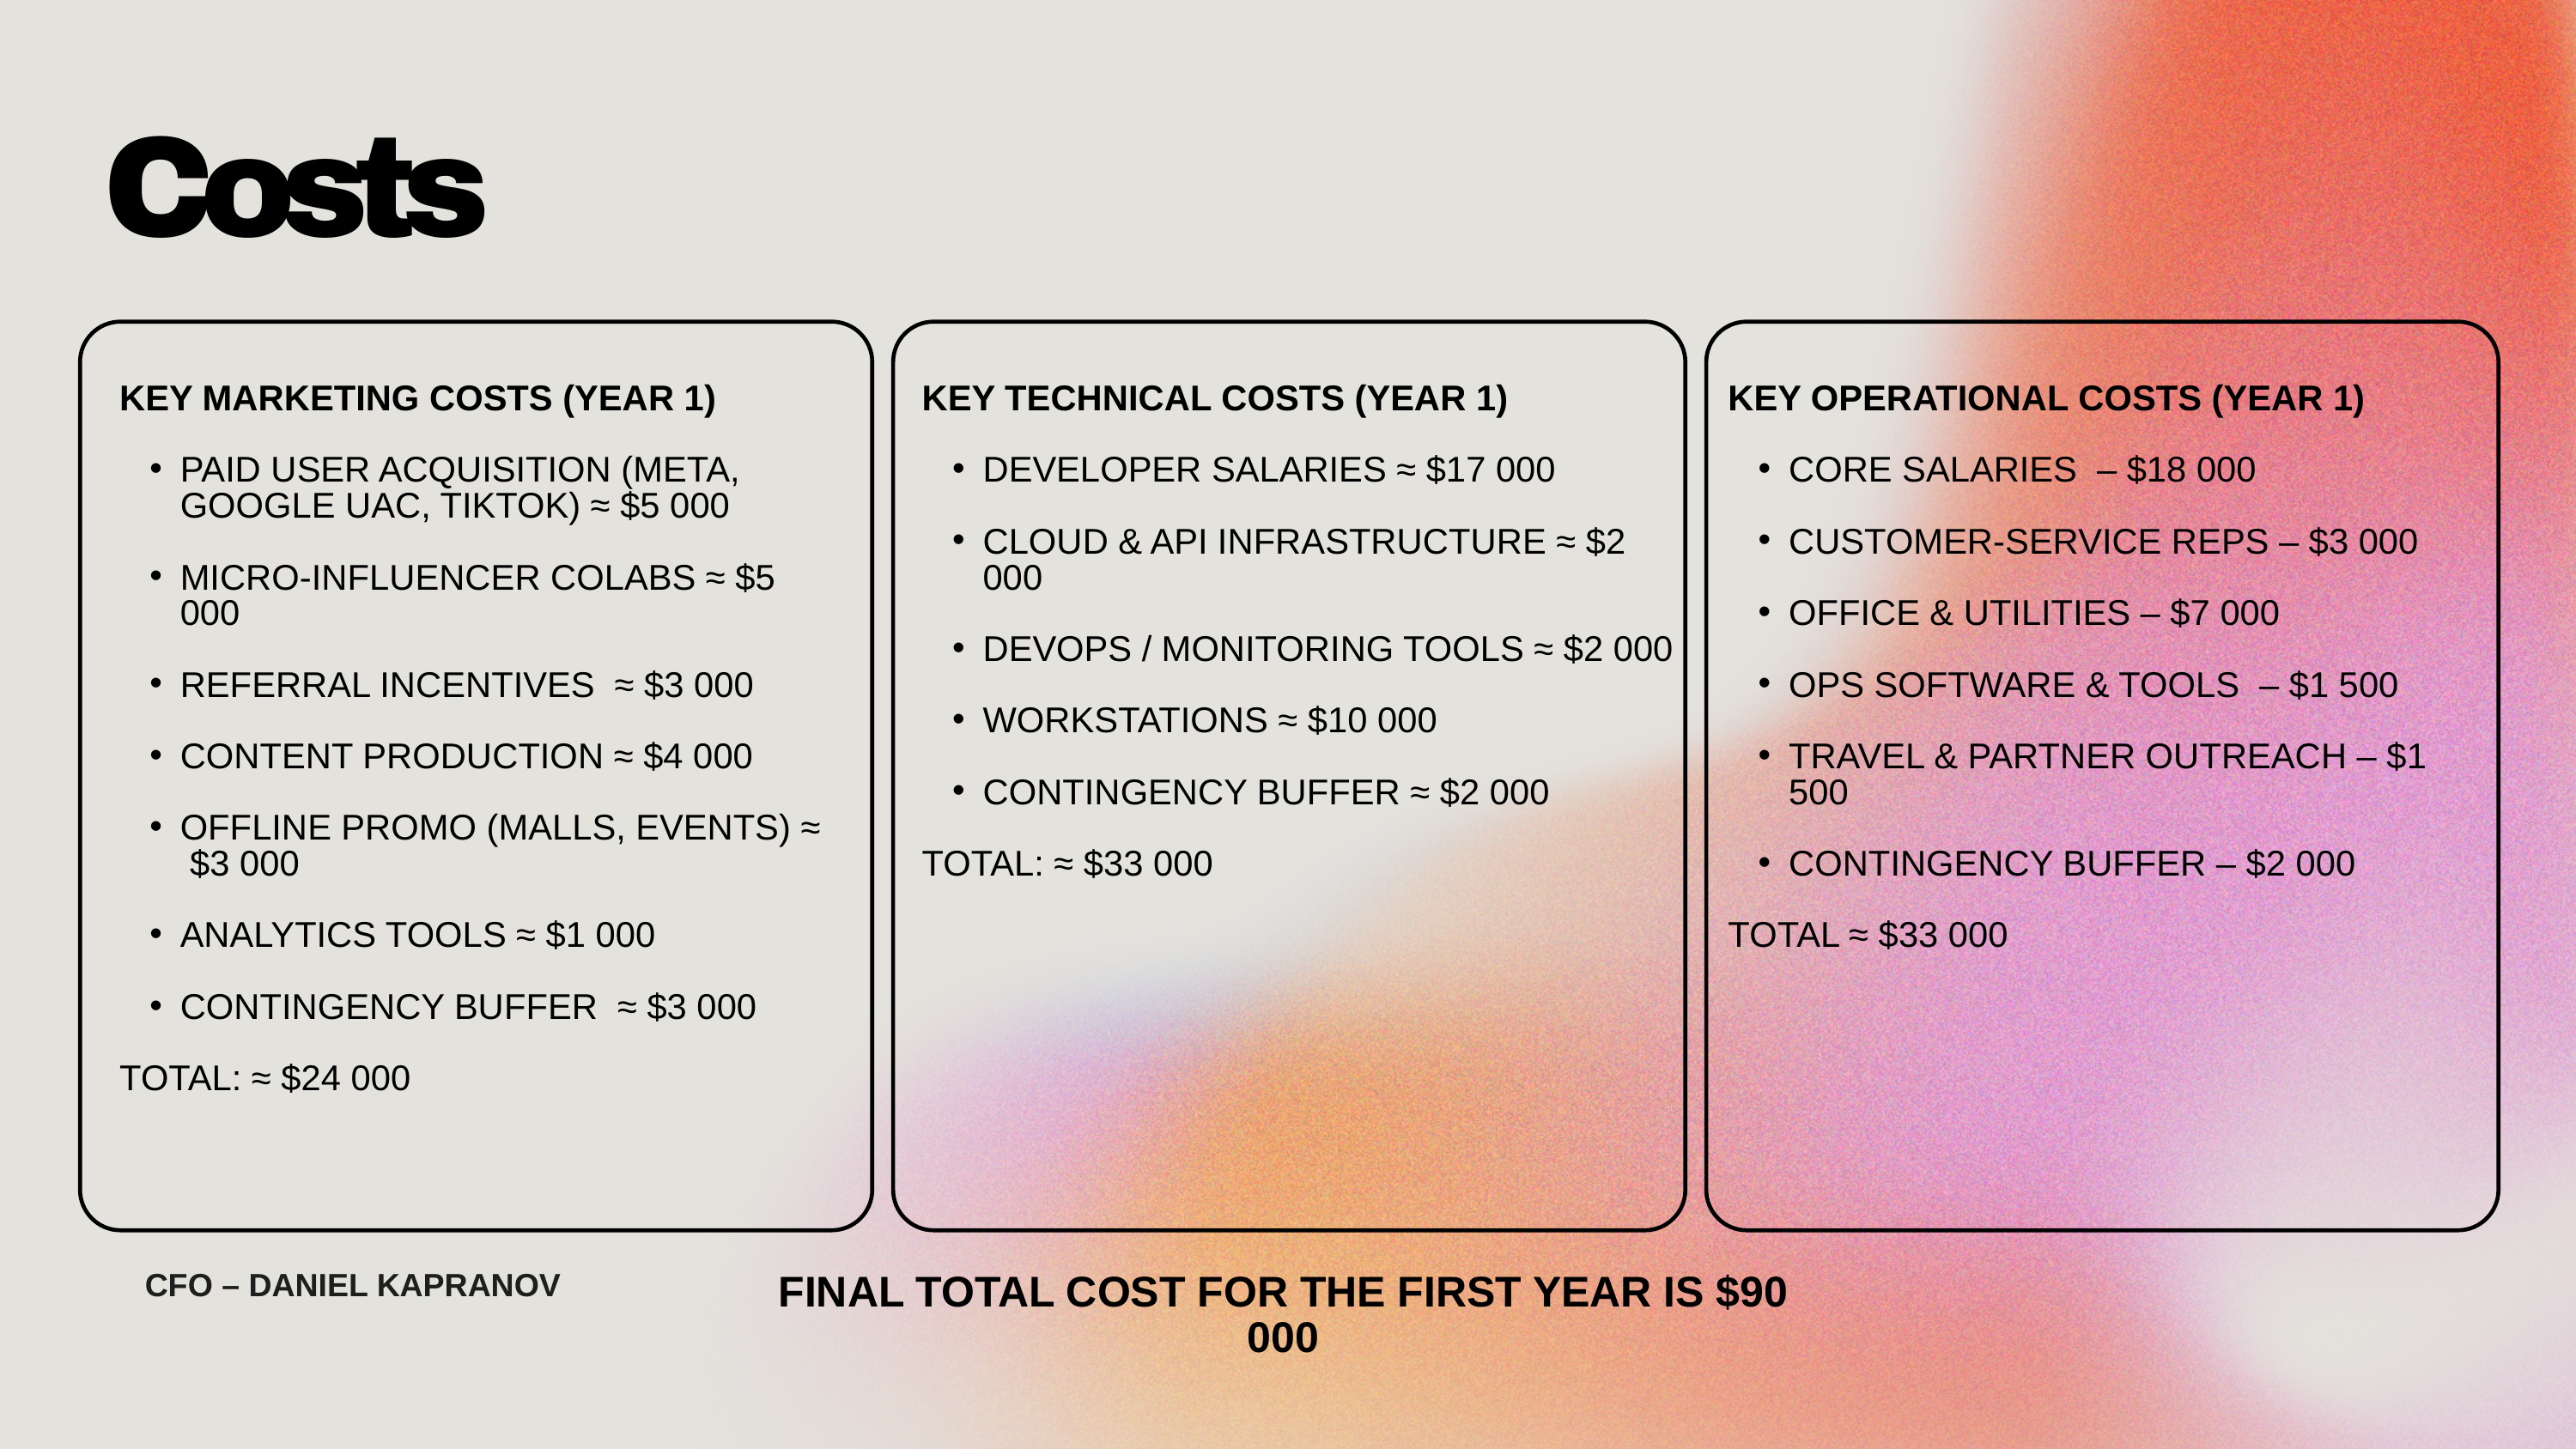

Costs

KEY MARKETING COSTS (YEAR 1)

PAID USER ACQUISITION (META, GOOGLE UAC, TIKTOK) ≈ $5 000

MICRO-INFLUENCER COLABS ≈ $5 000

REFERRAL INCENTIVES  ≈ $3 000

CONTENT PRODUCTION ≈ $4 000

OFFLINE PROMO (MALLS, EVENTS) ≈   $3 000

ANALYTICS TOOLS ≈ $1 000

CONTINGENCY BUFFER  ≈ $3 000

TOTAL: ≈ $24 000
KEY TECHNICAL COSTS (YEAR 1)

DEVELOPER SALARIES ≈ $17 000

CLOUD & API INFRASTRUCTURE ≈ $2 000

DEVOPS / MONITORING TOOLS ≈ $2 000

WORKSTATIONS ≈ $10 000

CONTINGENCY BUFFER ≈ $2 000

TOTAL: ≈ $33 000
KEY OPERATIONAL COSTS (YEAR 1)

CORE SALARIES  – $18 000

CUSTOMER-SERVICE REPS – $3 000

OFFICE & UTILITIES – $7 000

OPS SOFTWARE & TOOLS  – $1 500

TRAVEL & PARTNER OUTREACH – $1 500

CONTINGENCY BUFFER – $2 000

TOTAL ≈ $33 000
CFO – DANIEL KAPRANOV
FINAL TOTAL COST FOR THE FIRST YEAR IS $90 000